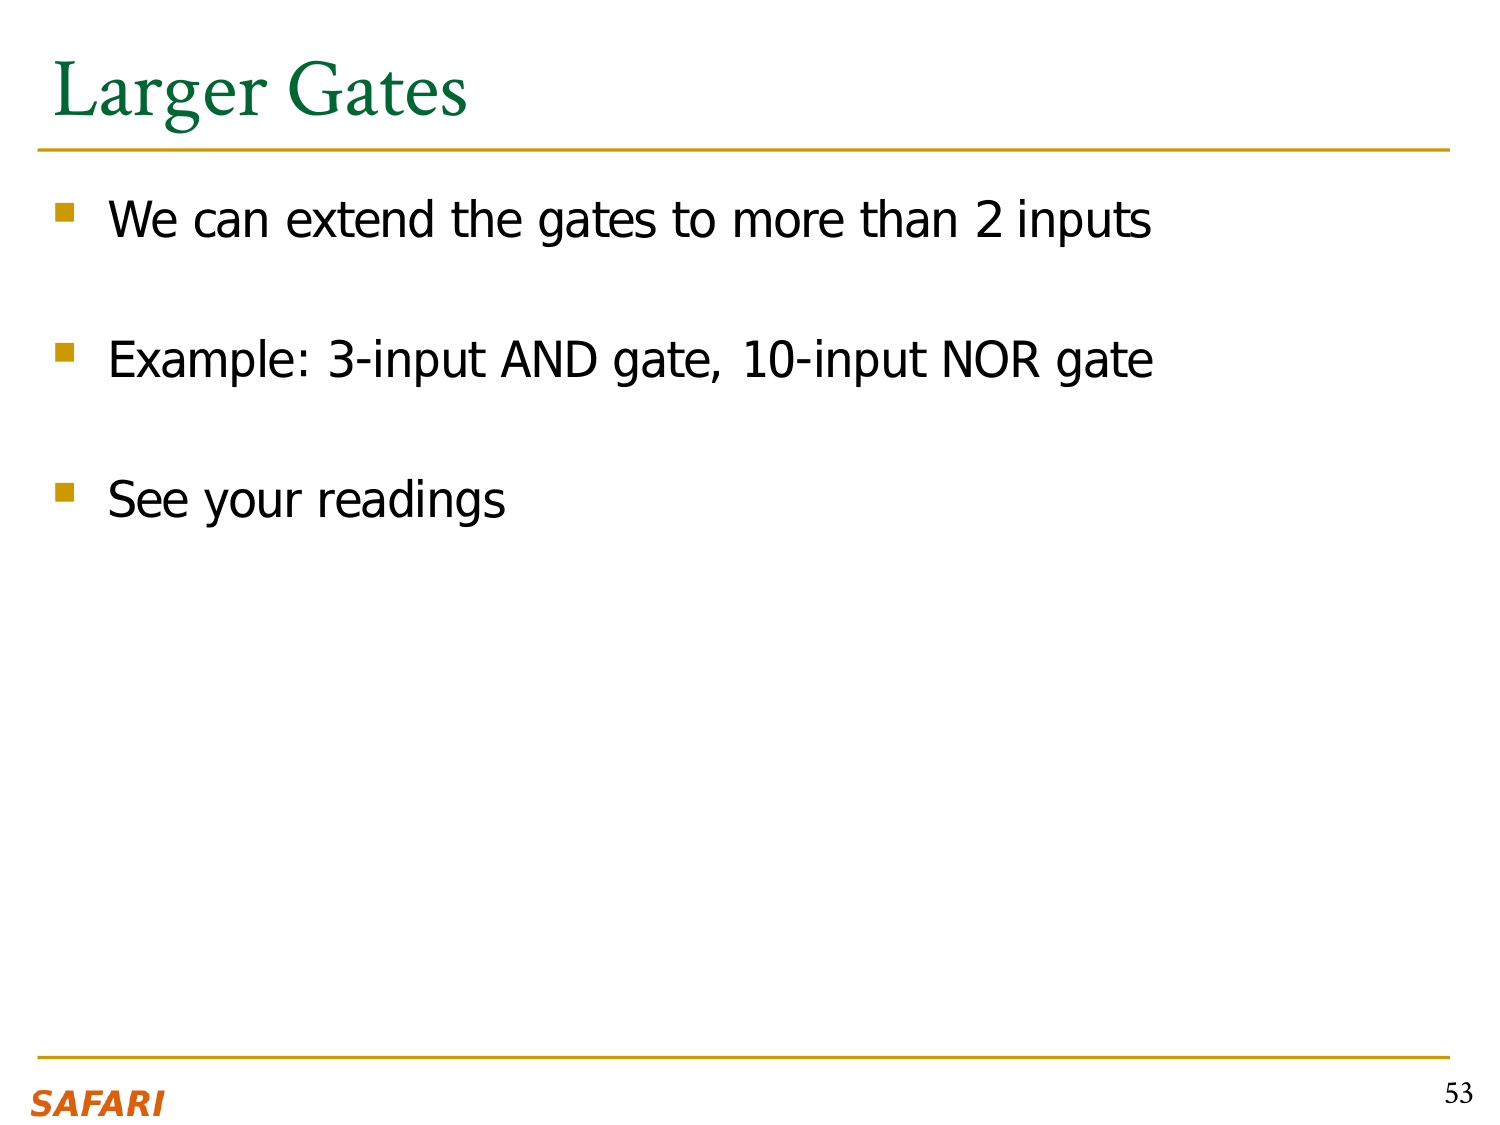

# Larger Gates
We can extend the gates to more than 2 inputs

Example: 3-input AND gate, 10-input NOR gate

See your readings
53